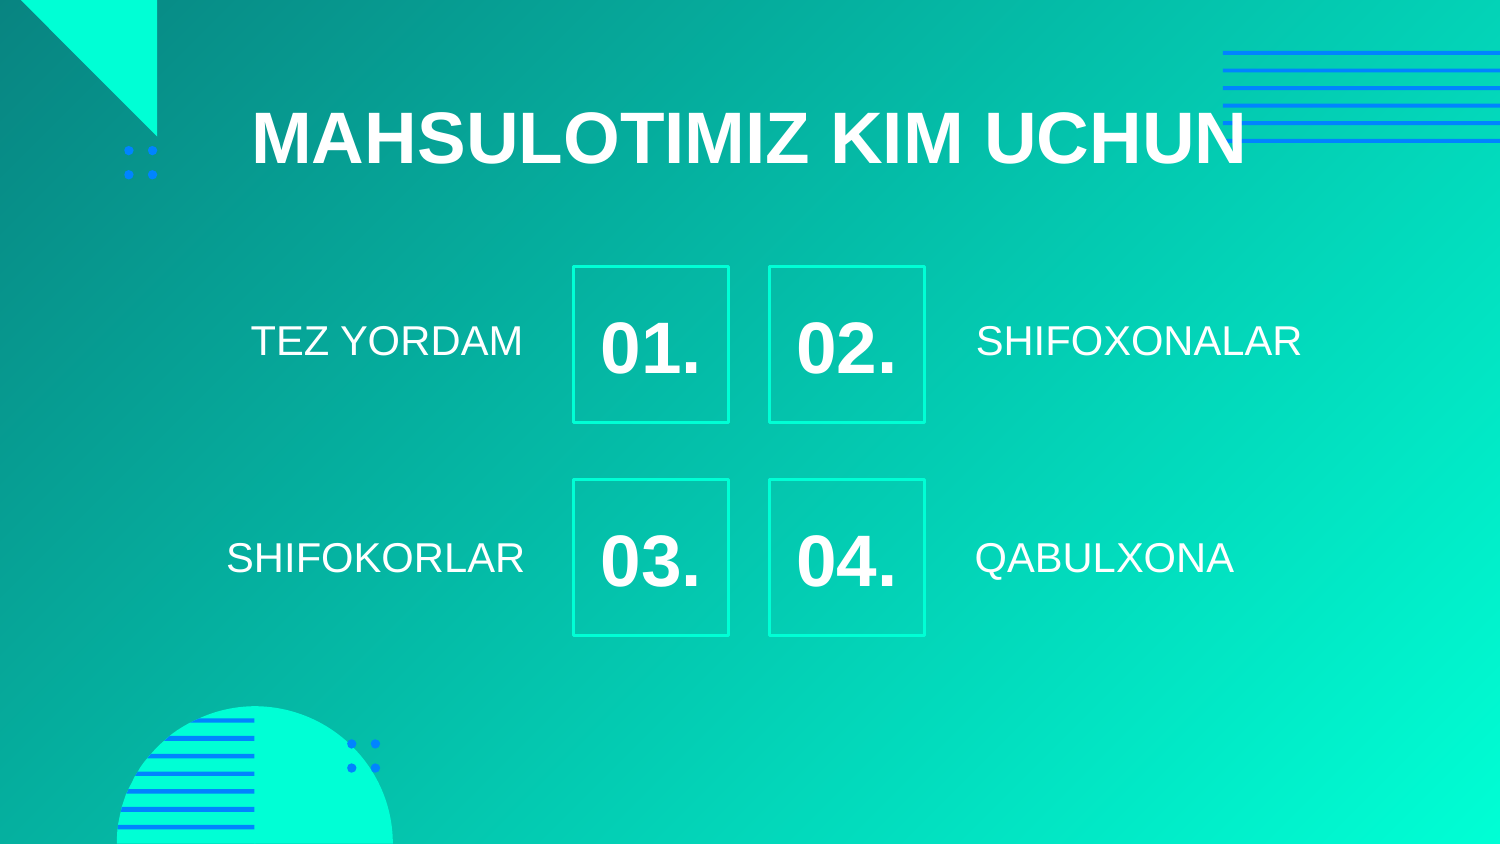

# MAHSULOTIMIZ KIM UCHUN
01.
02.
TEZ YORDAM
SHIFOXONALAR
03.
04.
SHIFOKORLAR
QABULXONA